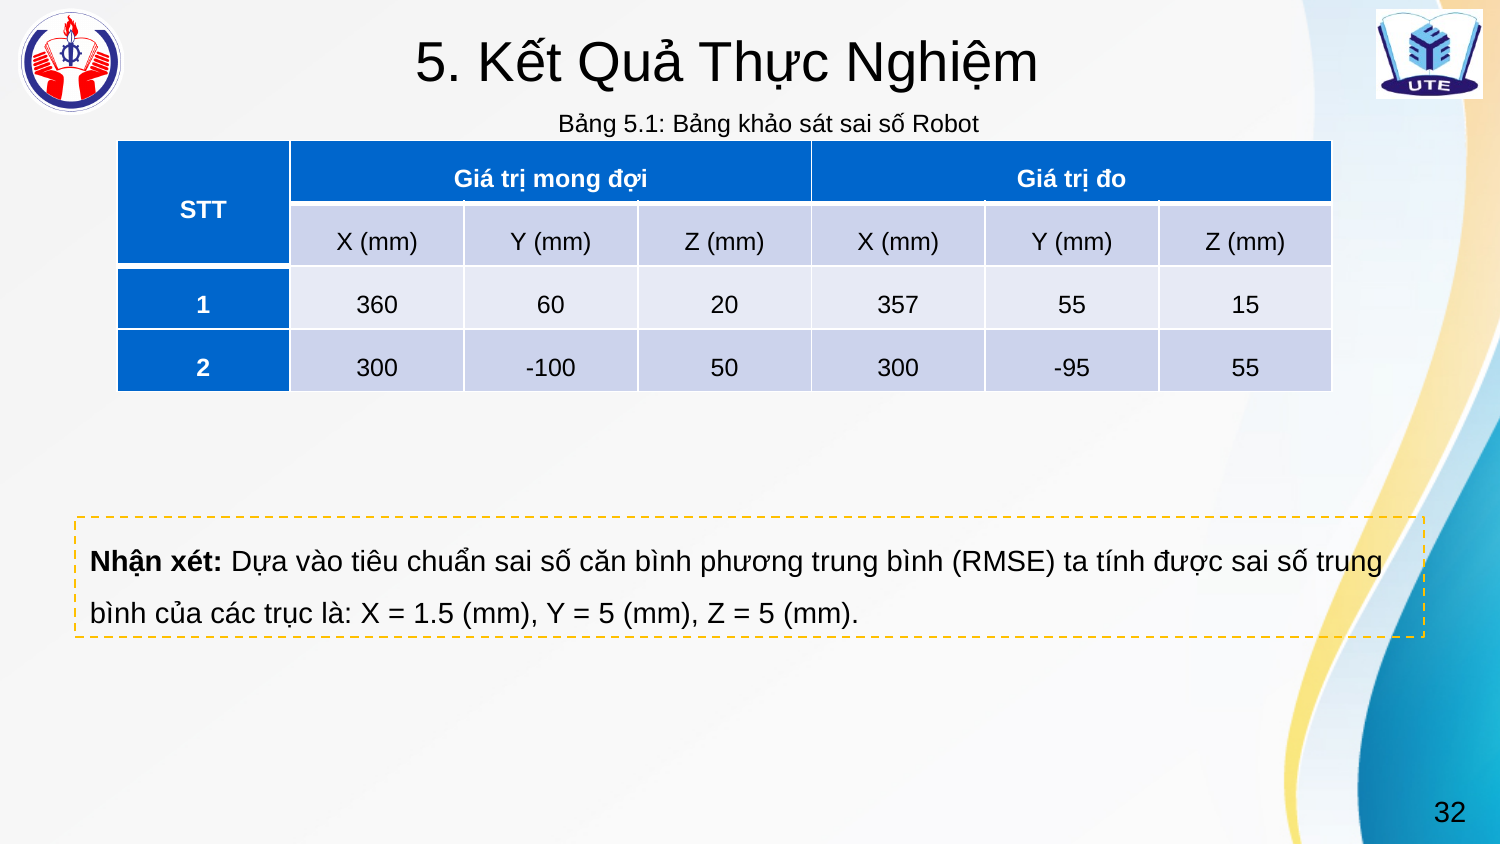

# 5. Kết Quả Thực Nghiệm
Bảng 5.1: Bảng khảo sát sai số Robot
| STT | Giá trị mong đợi |  |  | Giá trị đo |  |  |
| --- | --- | --- | --- | --- | --- | --- |
|  | X (mm) | Y (mm) | Z (mm) | X (mm) | Y (mm) | Z (mm) |
| 1 | 360 | 60 | 20 | 357 | 55 | 15 |
| 2 | 300 | -100 | 50 | 300 | -95 | 55 |
Nhận xét: Dựa vào tiêu chuẩn sai số căn bình phương trung bình (RMSE) ta tính được sai số trung bình của các trục là: X = 1.5 (mm), Y = 5 (mm), Z = 5 (mm).
32